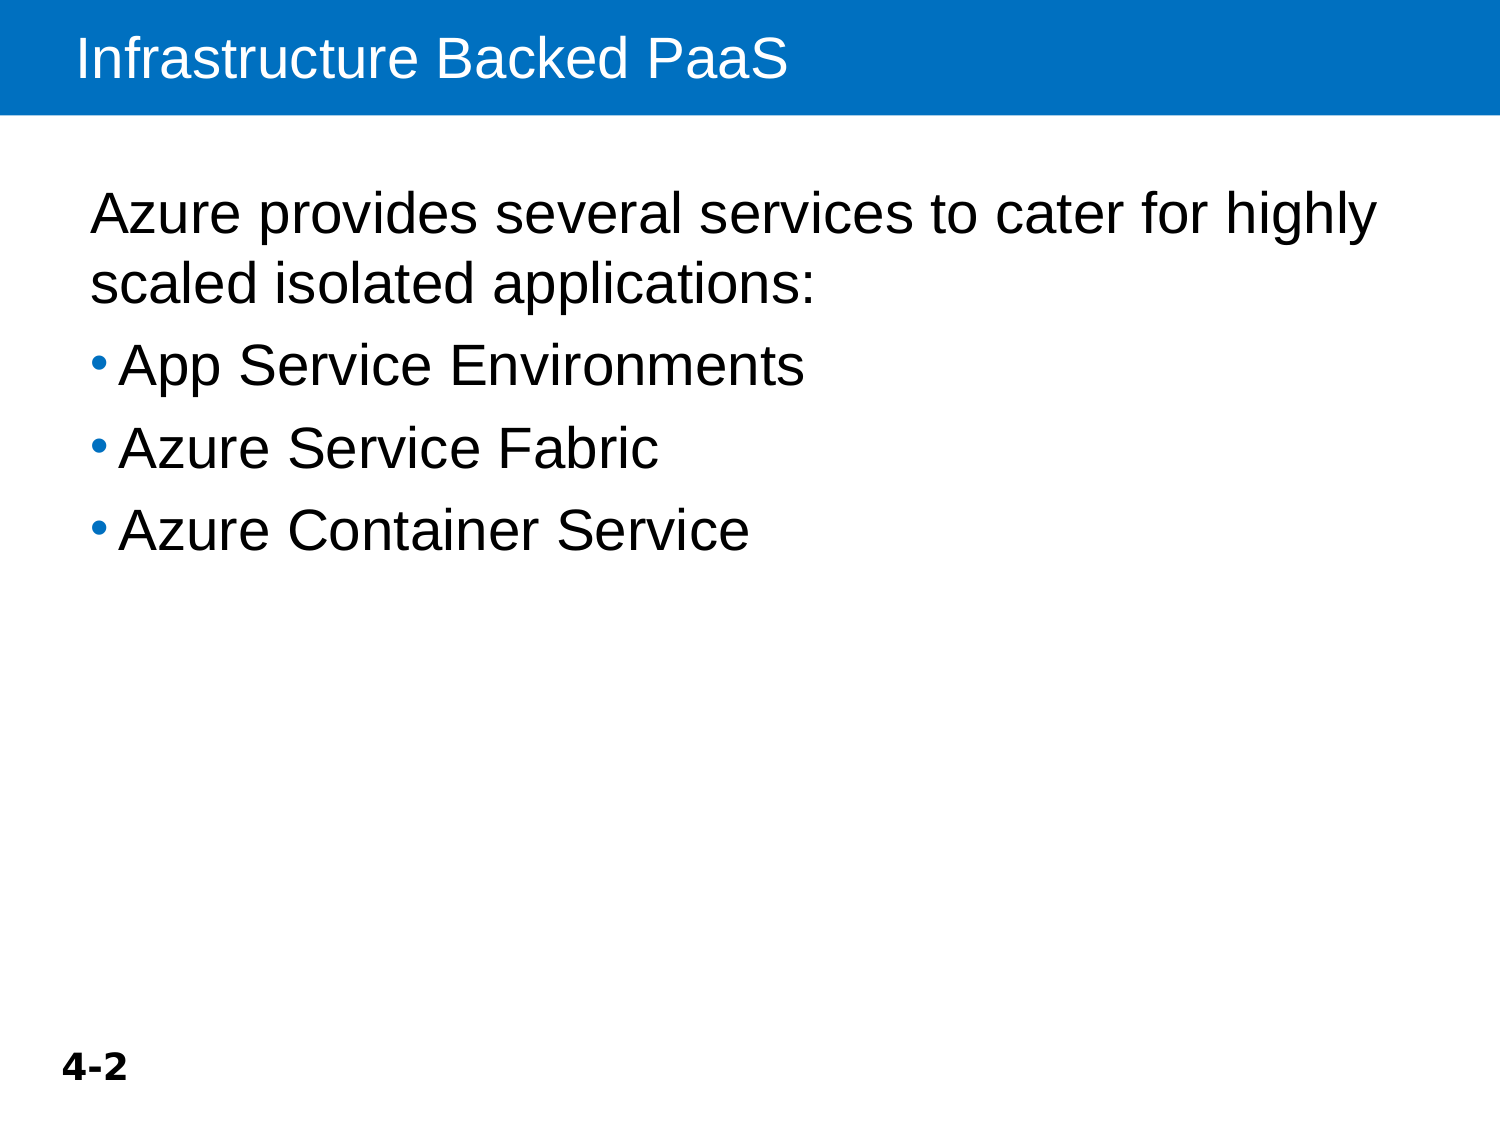

# Infrastructure Backed PaaS
Azure provides several services to cater for highly scaled isolated applications:
App Service Environments
Azure Service Fabric
Azure Container Service

4-2